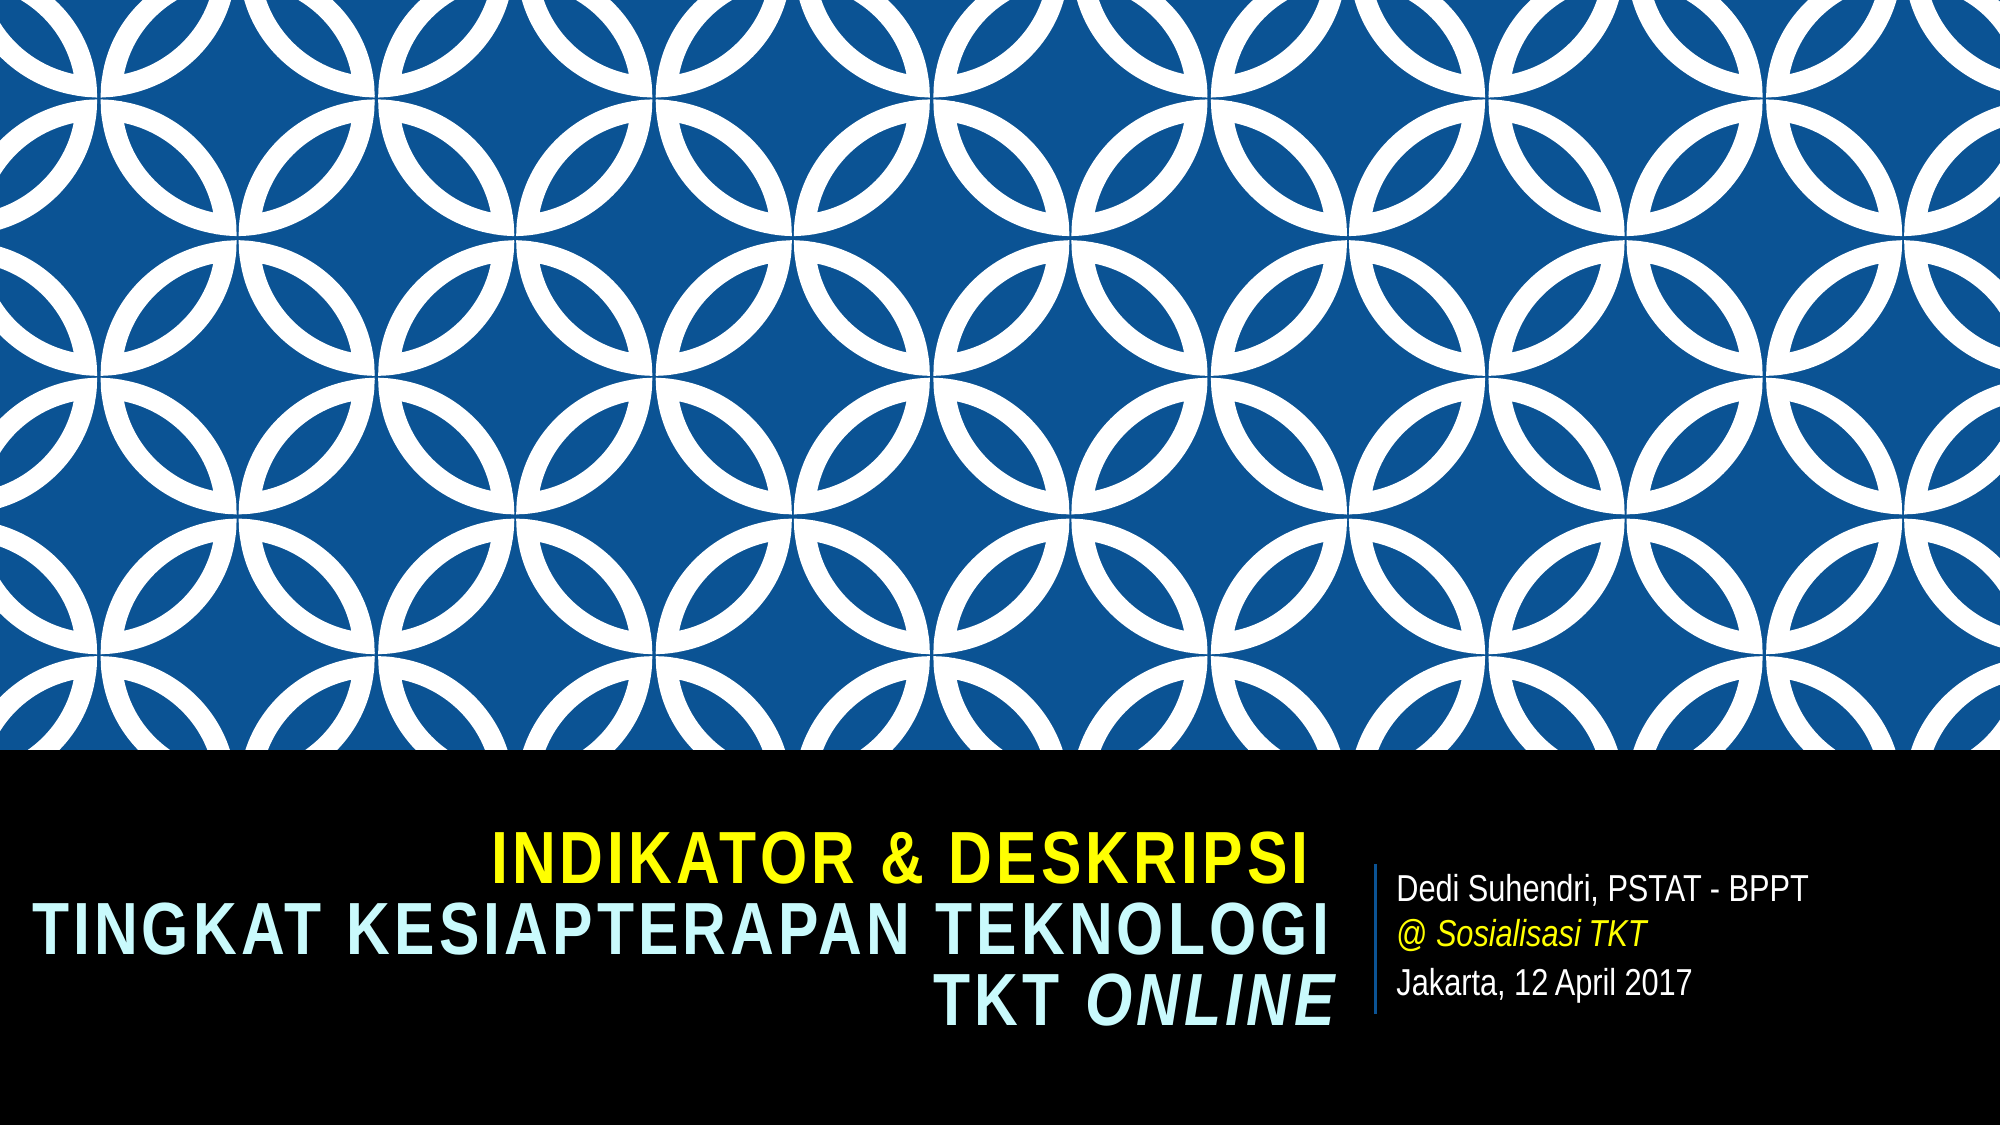

# Indikator & Deskripsi Tingkat Kesiapterapan Teknologi TKT Online
Dedi Suhendri, PSTAT - BPPT
@ Sosialisasi TKT
Jakarta, 12 April 2017